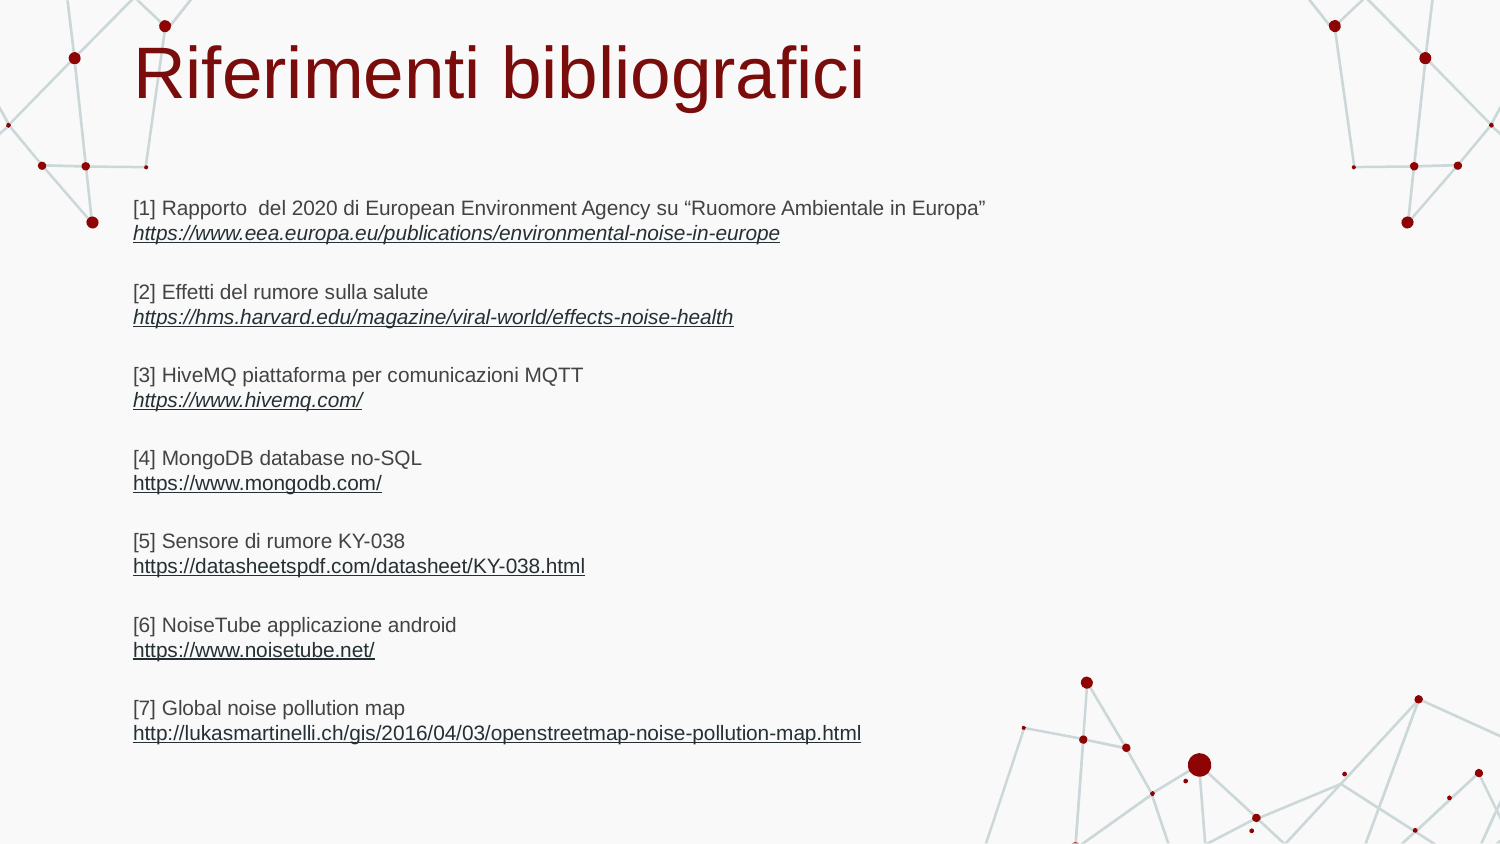

# Riferimenti bibliografici
[1] Rapporto  del 2020 di European Environment Agency su “Ruomore Ambientale in Europa”
https://www.eea.europa.eu/publications/environmental-noise-in-europe
[2] Effetti del rumore sulla salute
https://hms.harvard.edu/magazine/viral-world/effects-noise-health
[3] HiveMQ piattaforma per comunicazioni MQTT
https://www.hivemq.com/
[4] MongoDB database no-SQL
https://www.mongodb.com/
[5] Sensore di rumore KY-038
https://datasheetspdf.com/datasheet/KY-038.html
[6] NoiseTube applicazione android
https://www.noisetube.net/
[7] Global noise pollution map
http://lukasmartinelli.ch/gis/2016/04/03/openstreetmap-noise-pollution-map.html